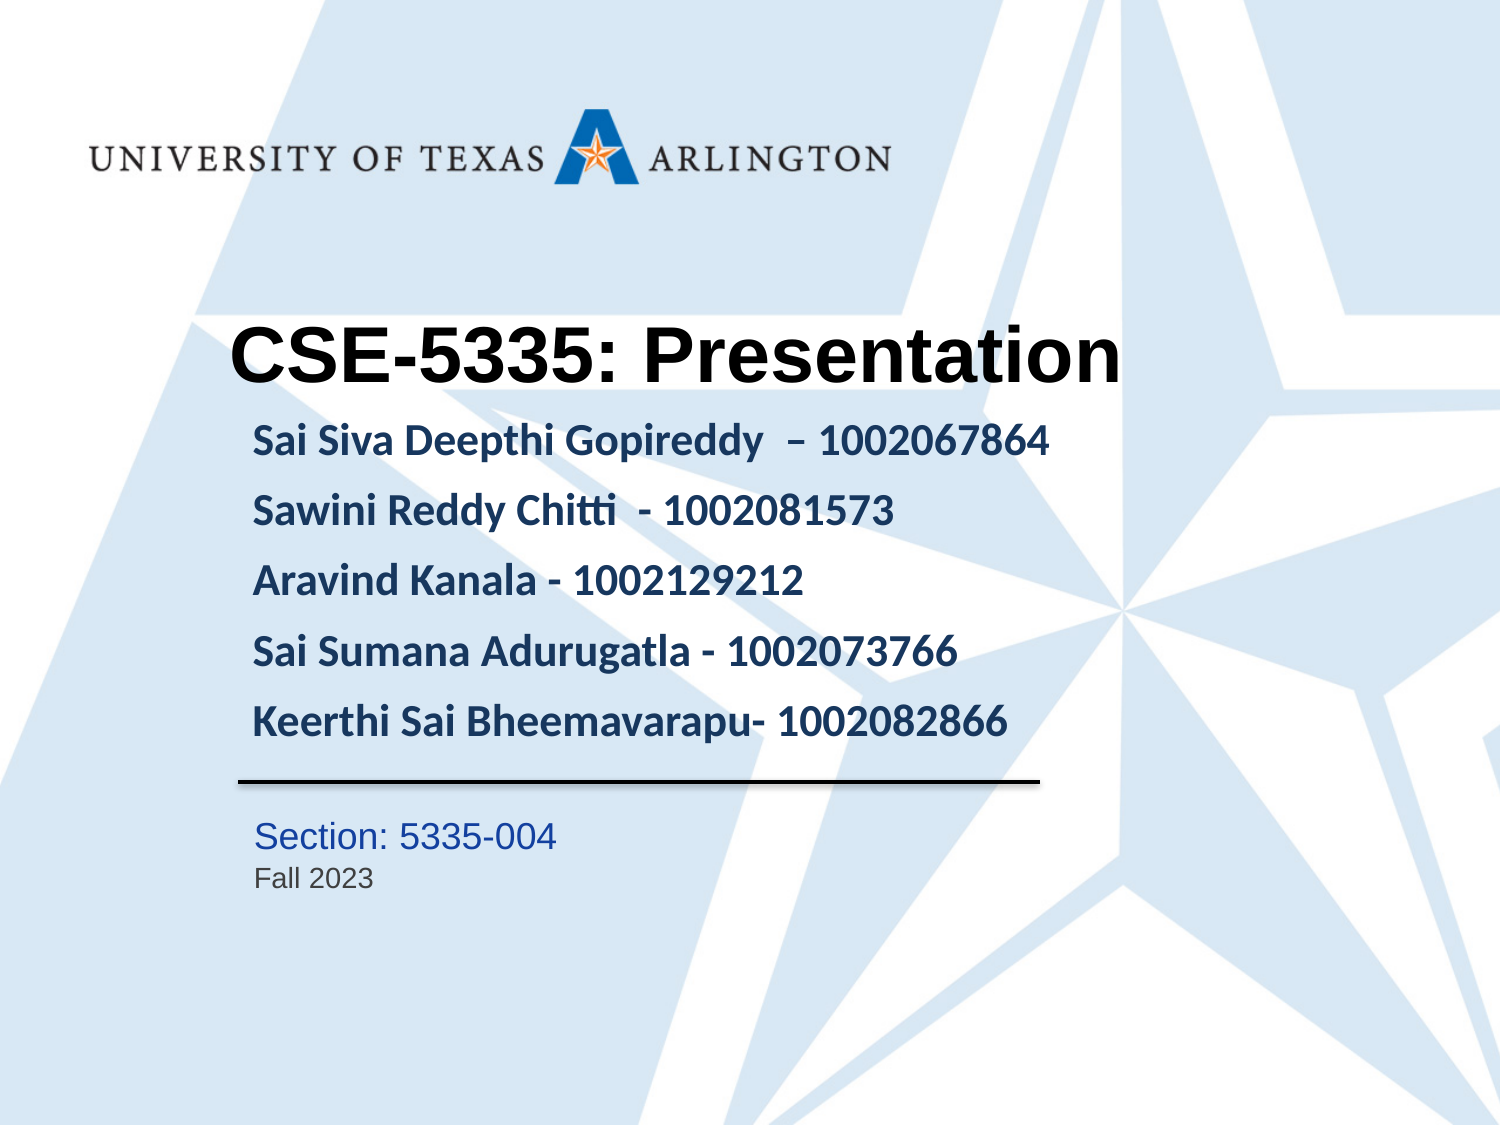

CSE-5335: Presentation
Sai Siva Deepthi Gopireddy  – 1002067864
Sawini Reddy Chitti  - 1002081573
Aravind Kanala - 1002129212
Sai Sumana Adurugatla - 1002073766
Keerthi Sai Bheemavarapu- 1002082866

Section: 5335-004

Fall 2023